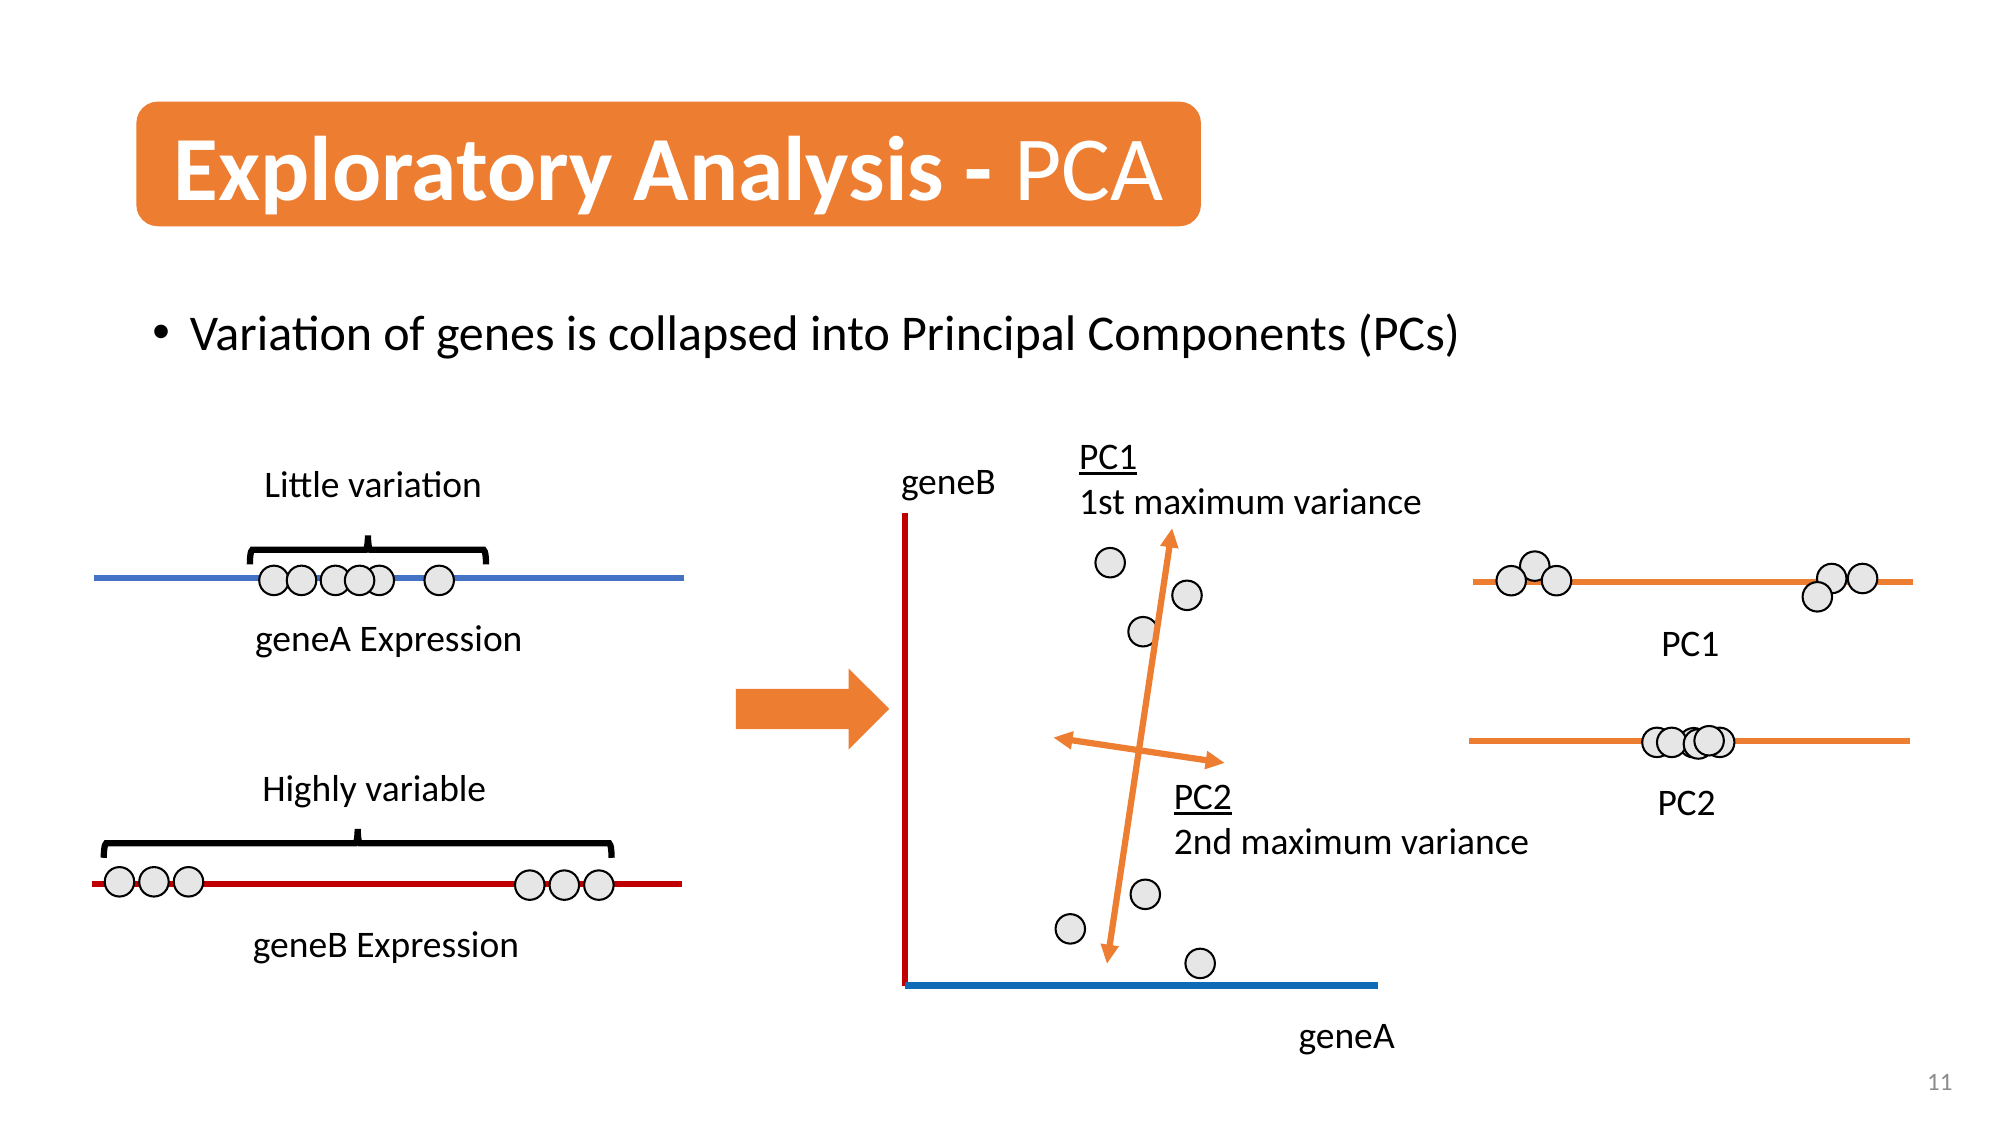

Exploratory Analysis - PCA
Variation of genes is collapsed into Principal Components (PCs)

PC1
1st maximum variance
PC2
2nd maximum variance

geneB

geneA
Little variation

PC1

PC2

geneA Expression
Highly variable

geneB Expression
11